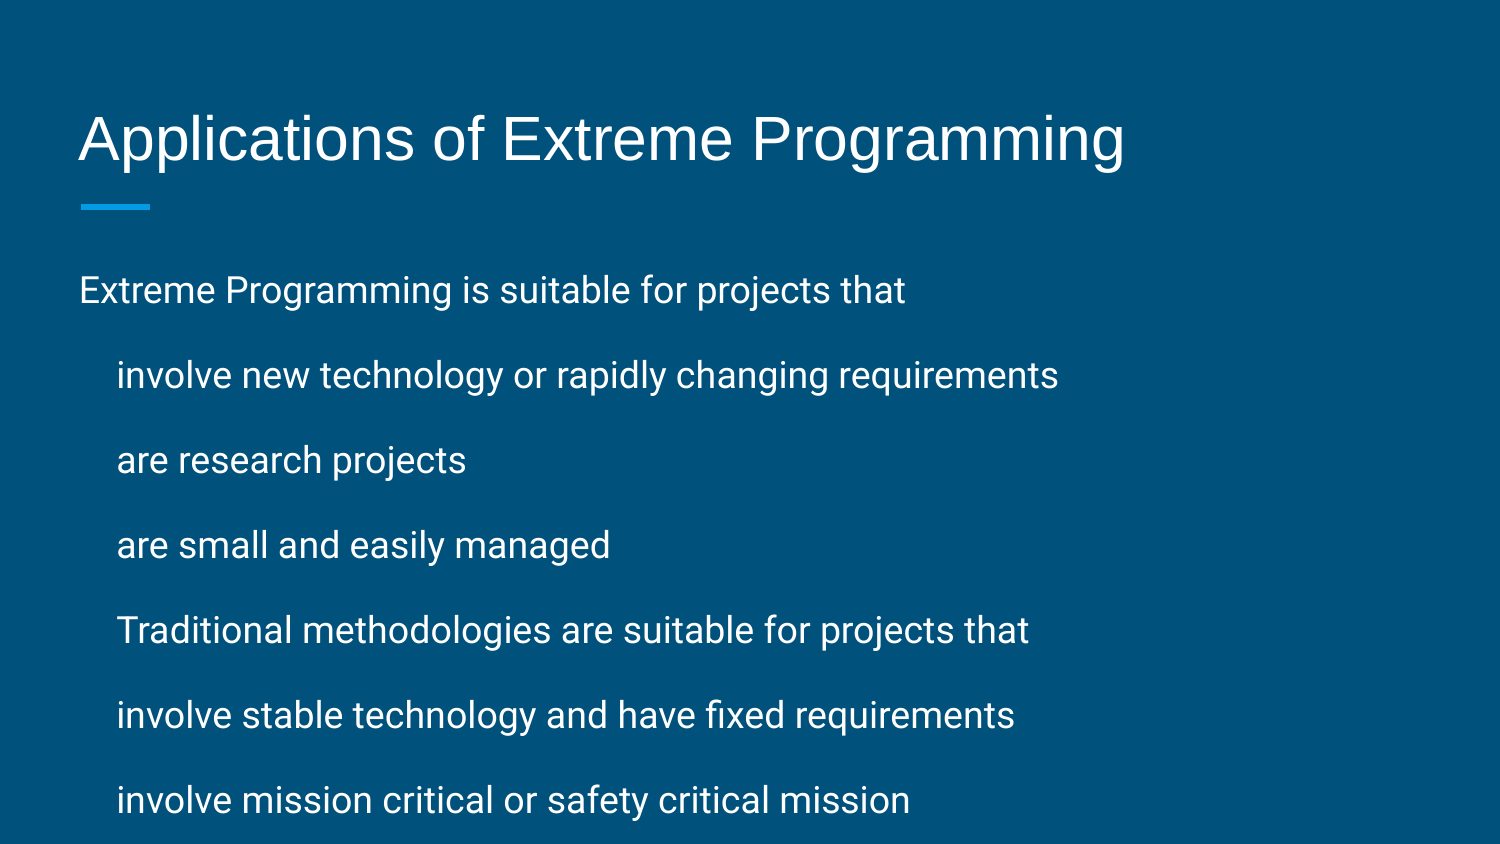

# Applications of Extreme Programming
Extreme Programming is suitable for projects that
involve new technology or rapidly changing requirements
are research projects
are small and easily managed
Traditional methodologies are suitable for projects that
involve stable technology and have fixed requirements
involve mission critical or safety critical mission
are large projects
have complex products that continue beyond the project scope